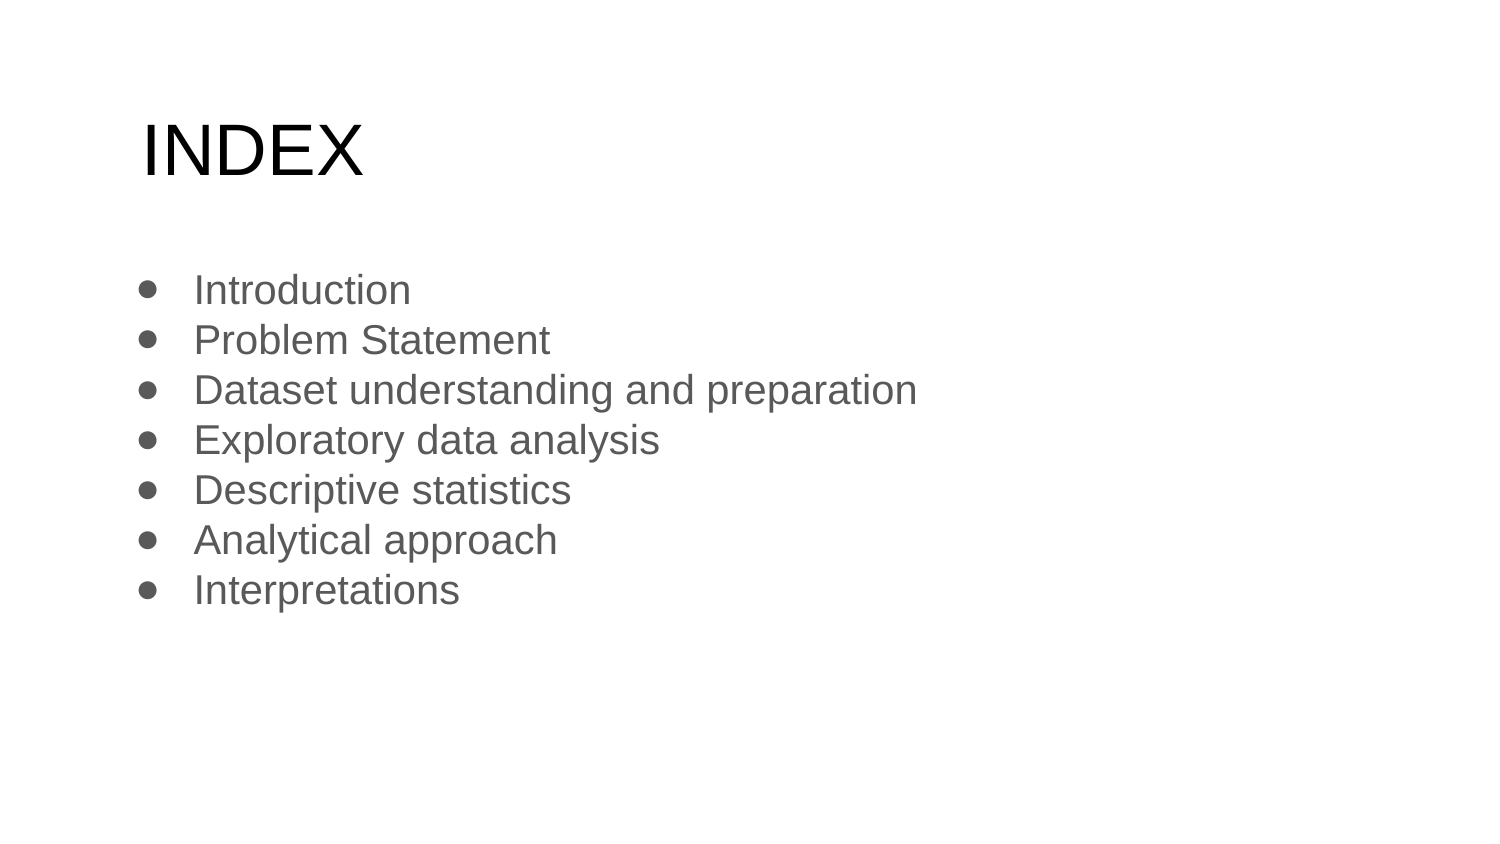

# INDEX

Introduction
Problem Statement
Dataset understanding and preparation
Exploratory data analysis
Descriptive statistics
Analytical approach
Interpretations